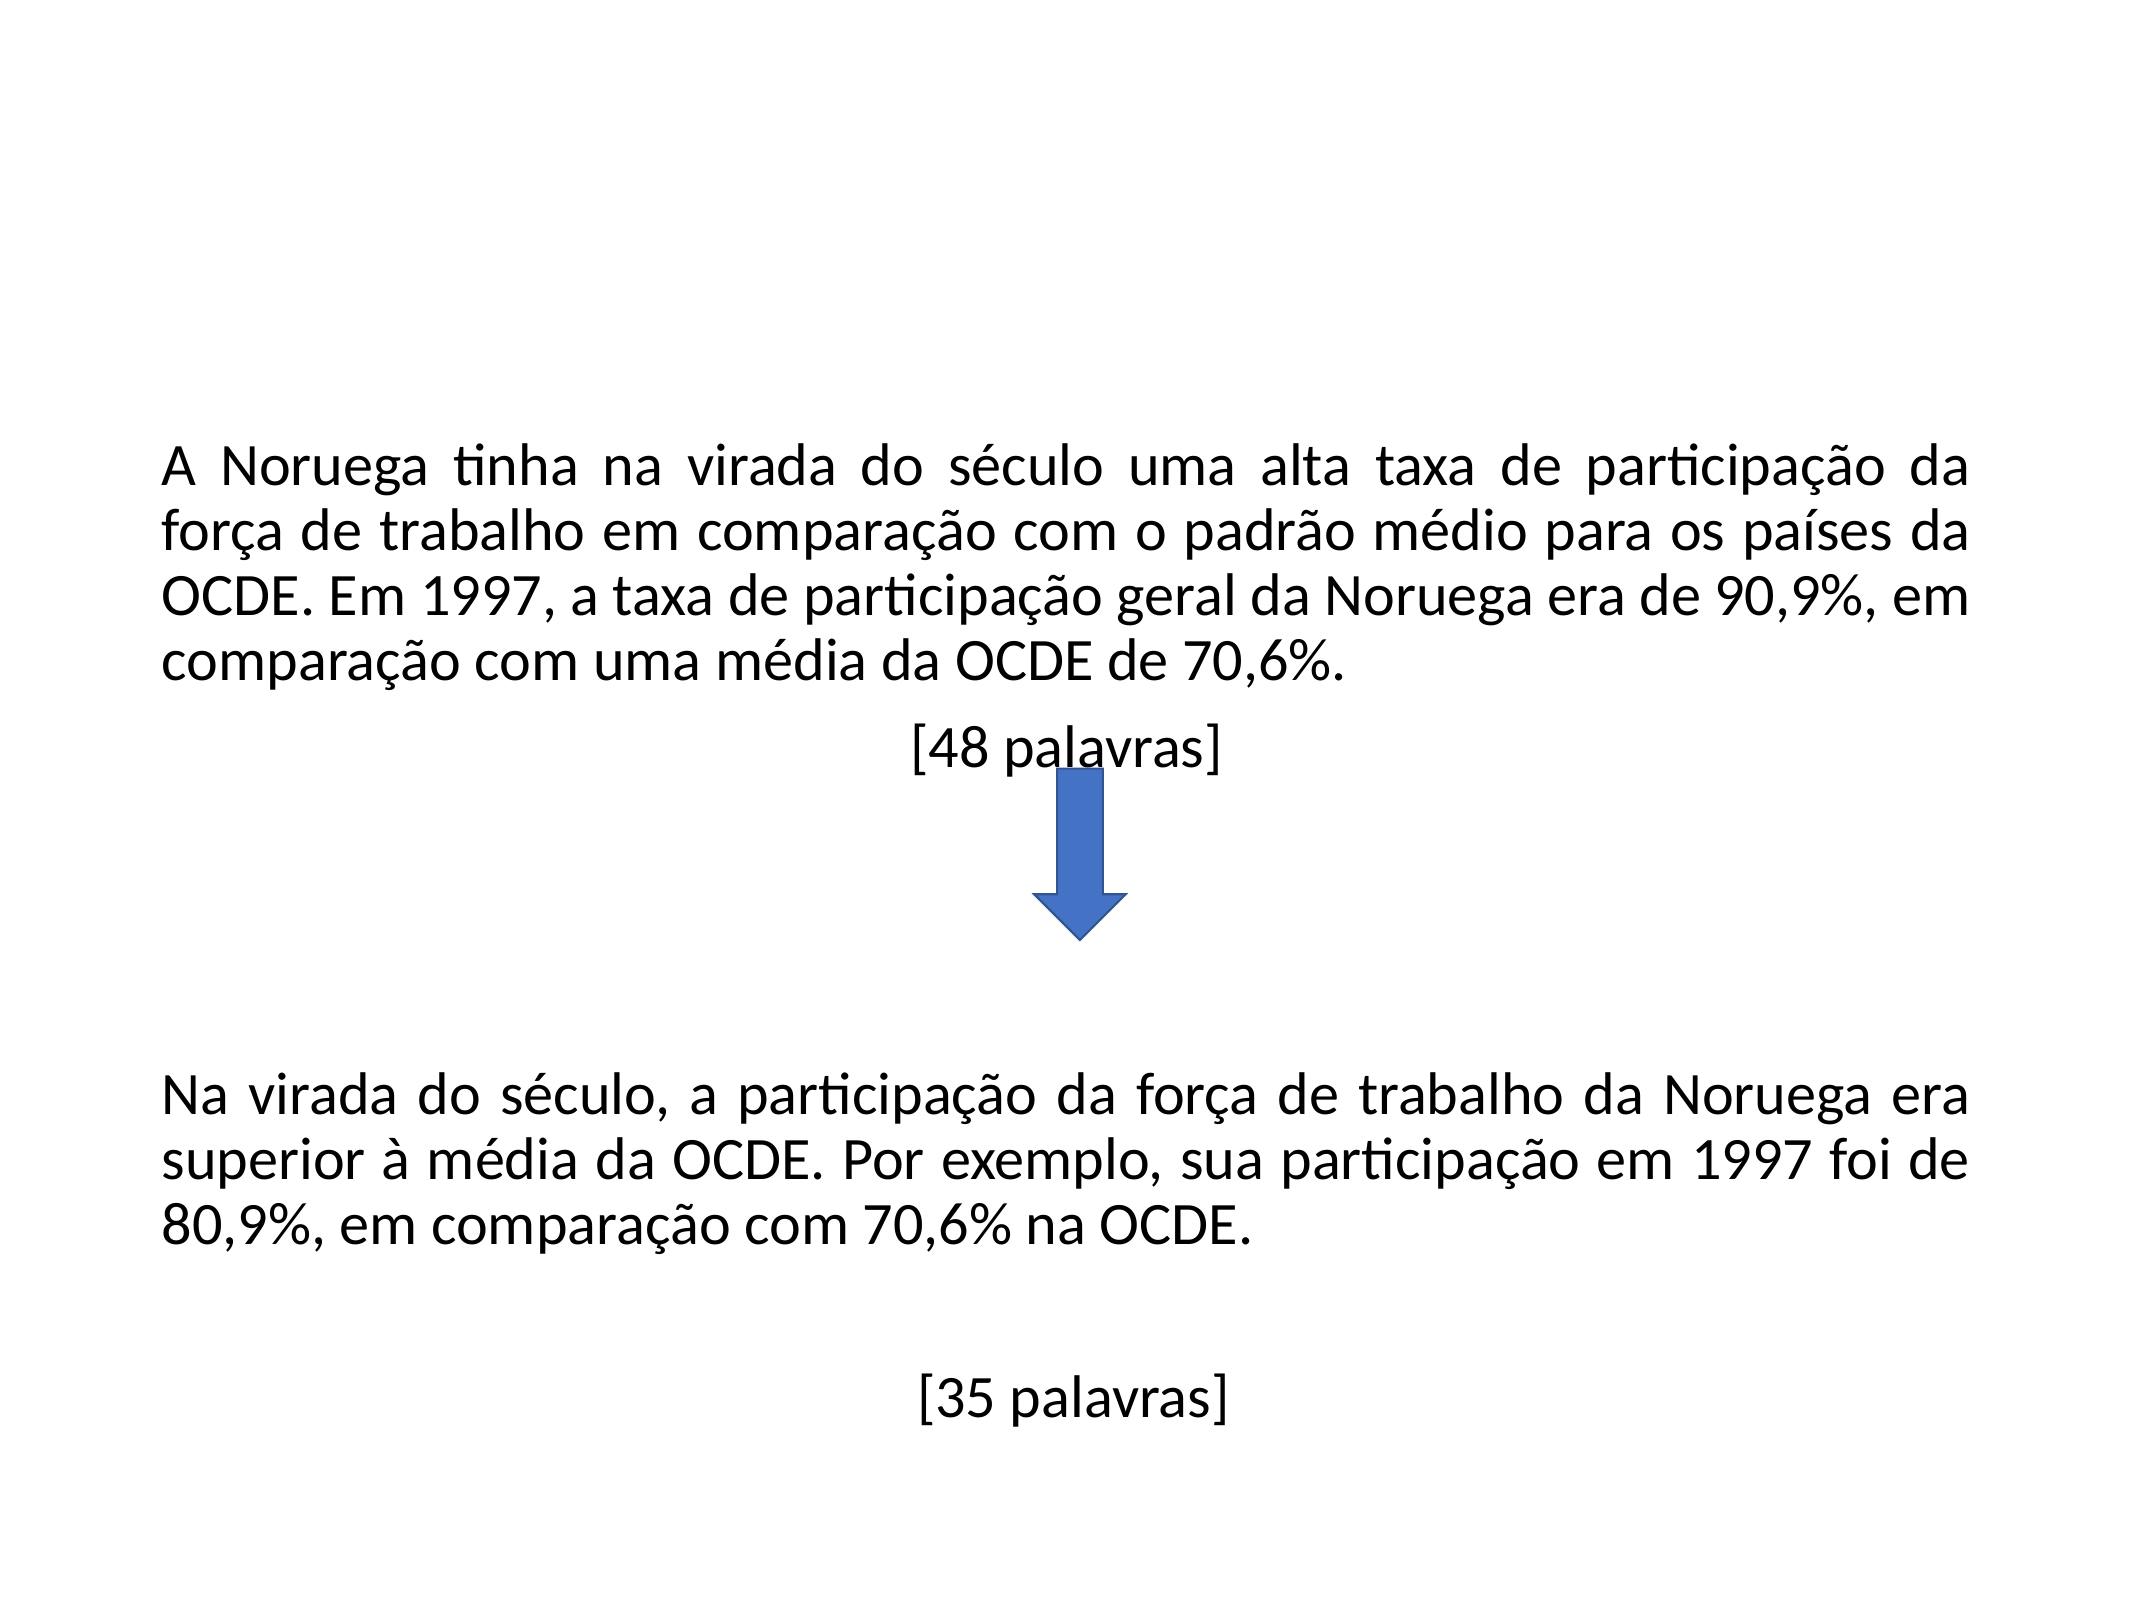

A Noruega tinha na virada do século uma alta taxa de participação da força de trabalho em comparação com o padrão médio para os países da OCDE. Em 1997, a taxa de participação geral da Noruega era de 90,9%, em comparação com uma média da OCDE de 70,6%.
[48 palavras]

Na virada do século, a participação da força de trabalho da Noruega era superior à média da OCDE. Por exemplo, sua participação em 1997 foi de 80,9%, em comparação com 70,6% na OCDE.

 [35 palavras]